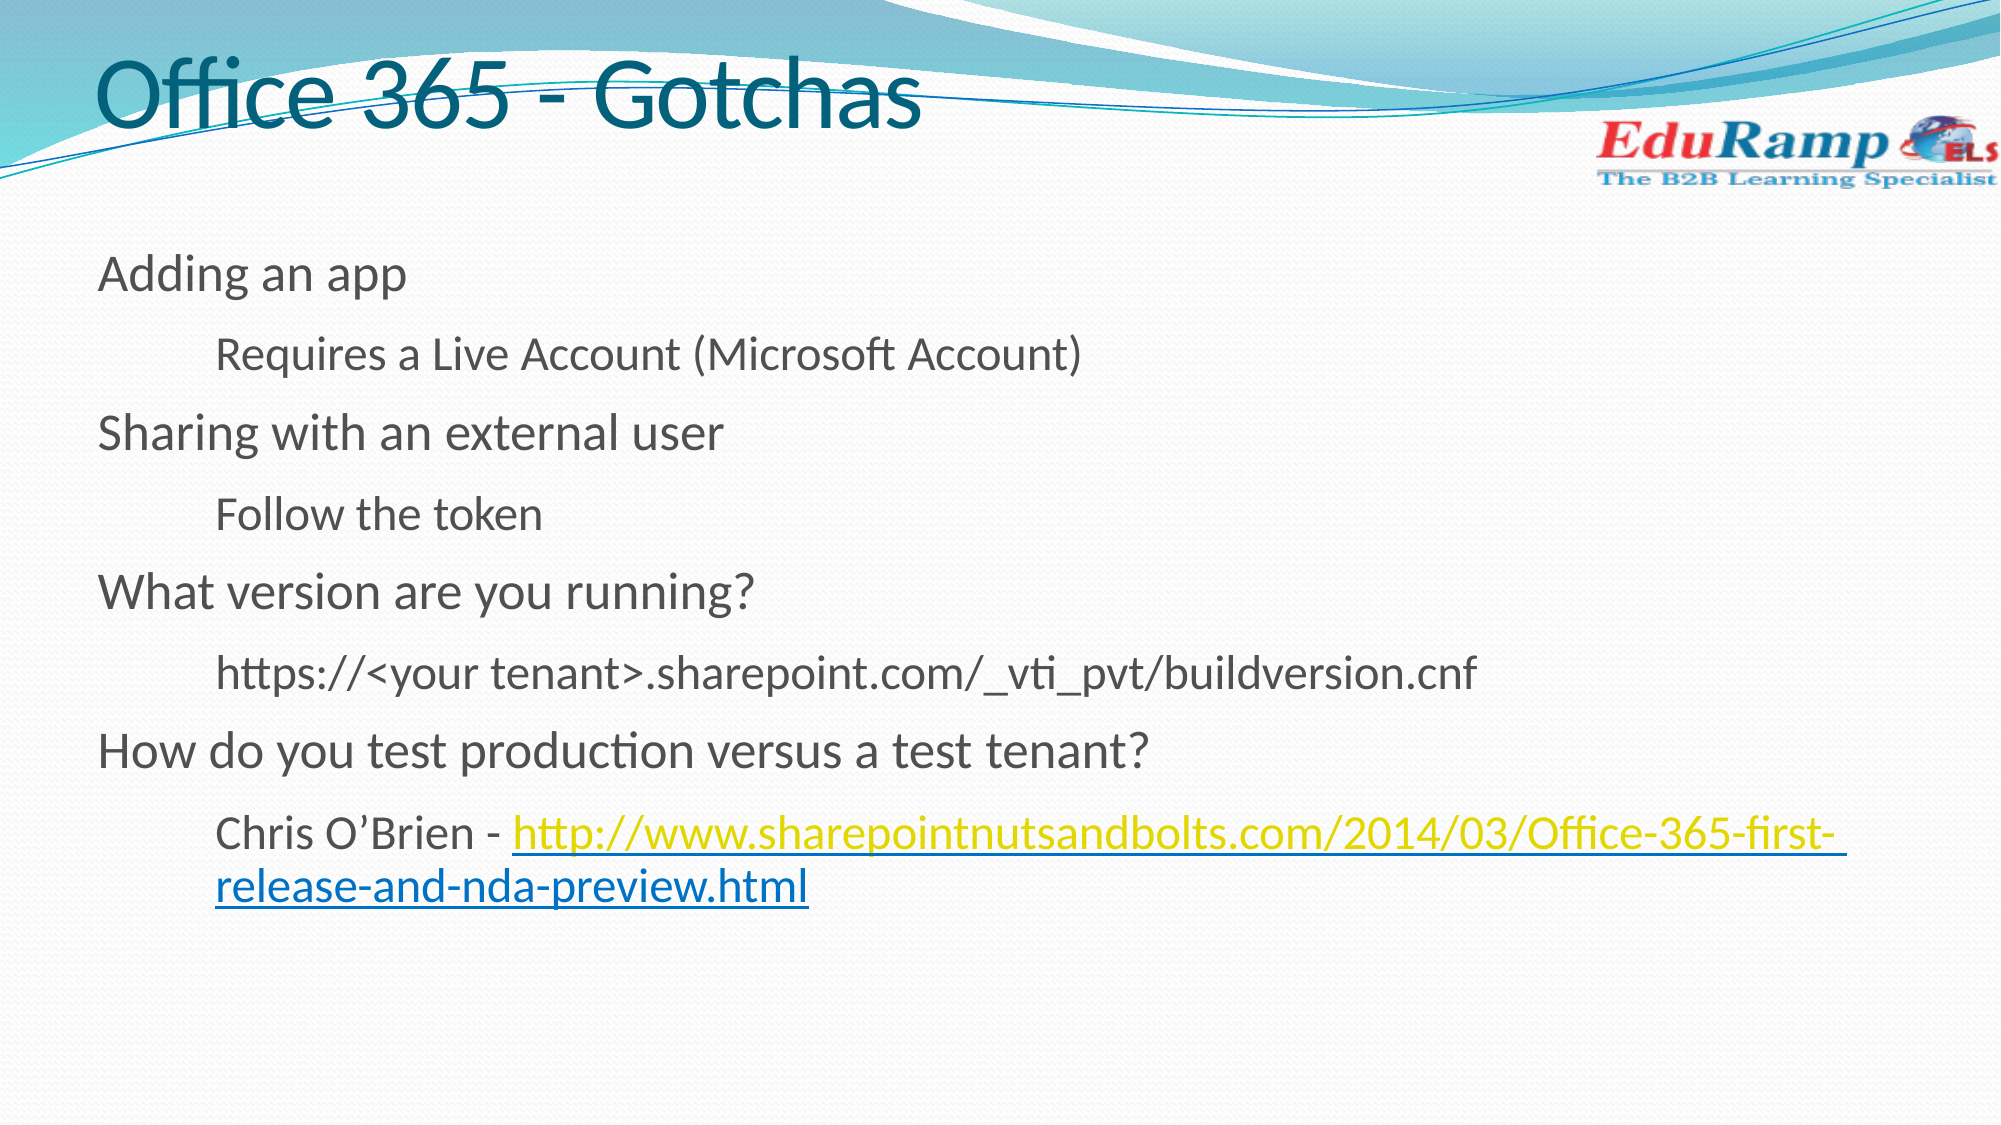

# Office 365 - Gotchas
Adding an app
Requires a Live Account (Microsoft Account)
Sharing with an external user
Follow the token
What version are you running?
https://<your tenant>.sharepoint.com/_vti_pvt/buildversion.cnf
How do you test production versus a test tenant?
Chris O’Brien - http://www.sharepointnutsandbolts.com/2014/03/Office-365-first-  release-and-nda-preview.html